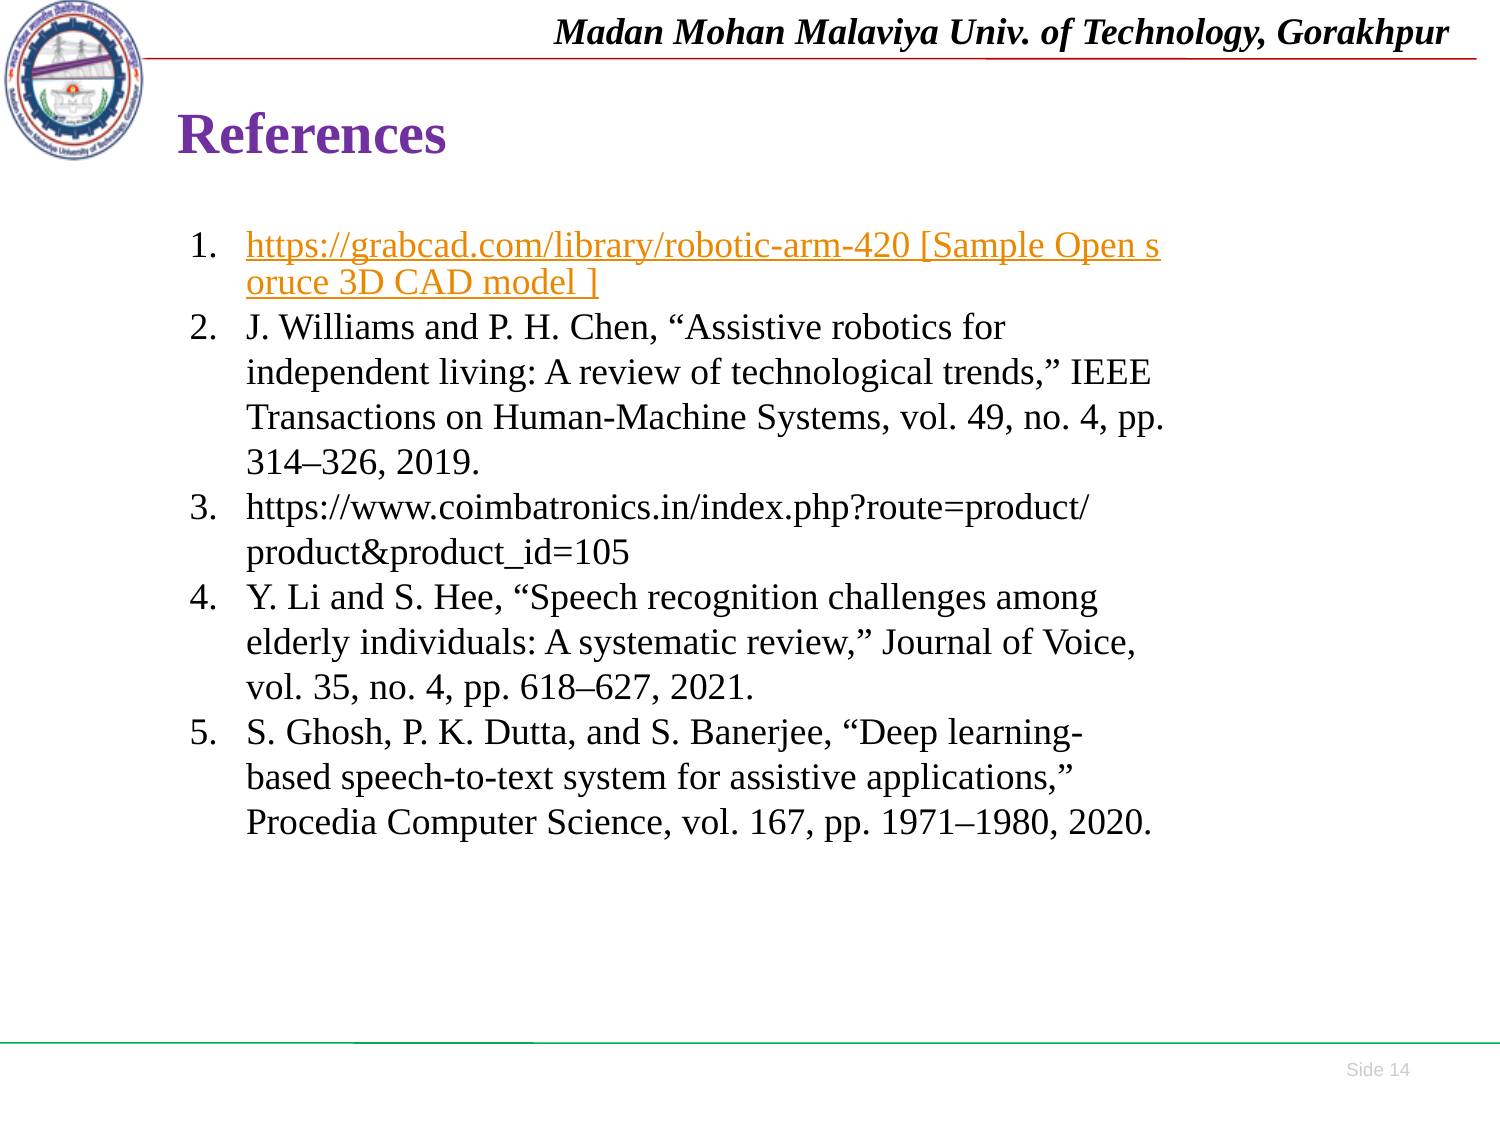

# References
https://grabcad.com/library/robotic-arm-420 [Sample Open soruce 3D CAD model ]
J. Williams and P. H. Chen, “Assistive robotics for independent living: A review of technological trends,” IEEE Transactions on Human-Machine Systems, vol. 49, no. 4, pp. 314–326, 2019.
https://www.coimbatronics.in/index.php?route=product/product&product_id=105
Y. Li and S. Hee, “Speech recognition challenges among elderly individuals: A systematic review,” Journal of Voice, vol. 35, no. 4, pp. 618–627, 2021.
S. Ghosh, P. K. Dutta, and S. Banerjee, “Deep learning-based speech-to-text system for assistive applications,” Procedia Computer Science, vol. 167, pp. 1971–1980, 2020.